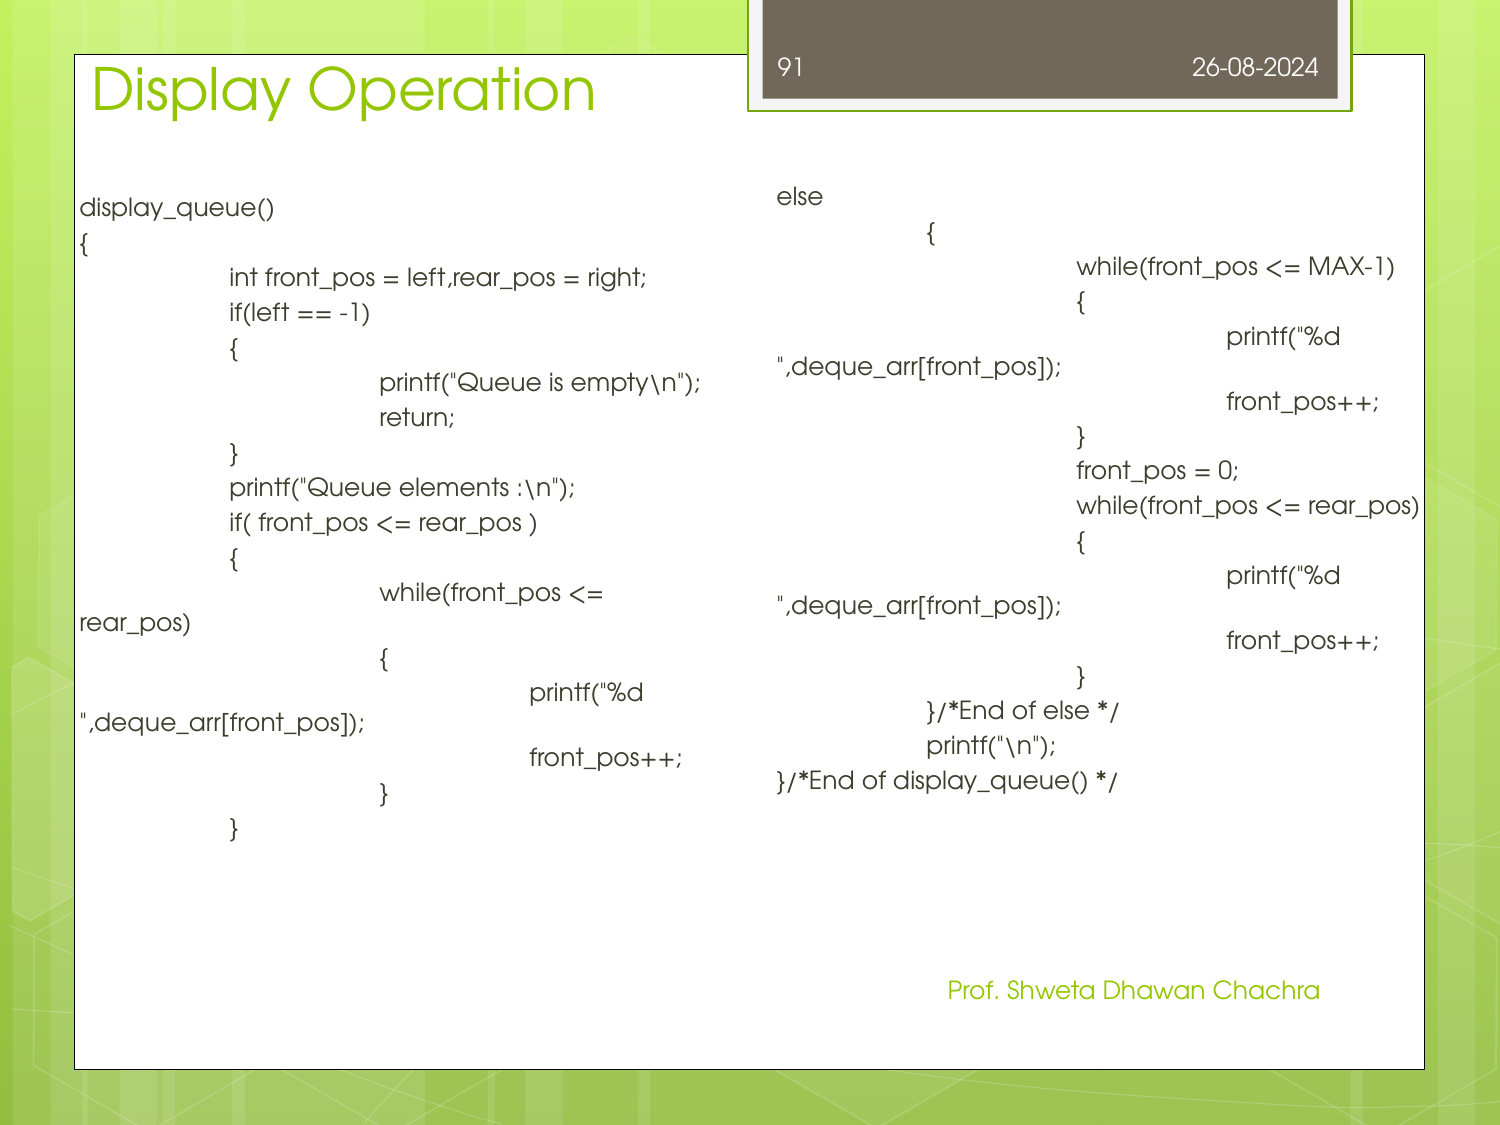

91
26-08-2024
# Display Operation
else
	{
		while(front_pos <= MAX-1)
		{
			printf("%d ",deque_arr[front_pos]);
			front_pos++;
		}
		front_pos = 0;
		while(front_pos <= rear_pos)
		{
			printf("%d ",deque_arr[front_pos]);
			front_pos++;
		}
	}/*End of else */
	printf("\n");
}/*End of display_queue() */

display_queue()
{
	int front_pos = left,rear_pos = right;
	if(left == -1)
	{
		printf("Queue is empty\n");
		return;
	}
	printf("Queue elements :\n");
	if( front_pos <= rear_pos )
	{
		while(front_pos <= rear_pos)
		{
			printf("%d ",deque_arr[front_pos]);
			front_pos++;
		}
	}

Prof. Shweta Dhawan Chachra